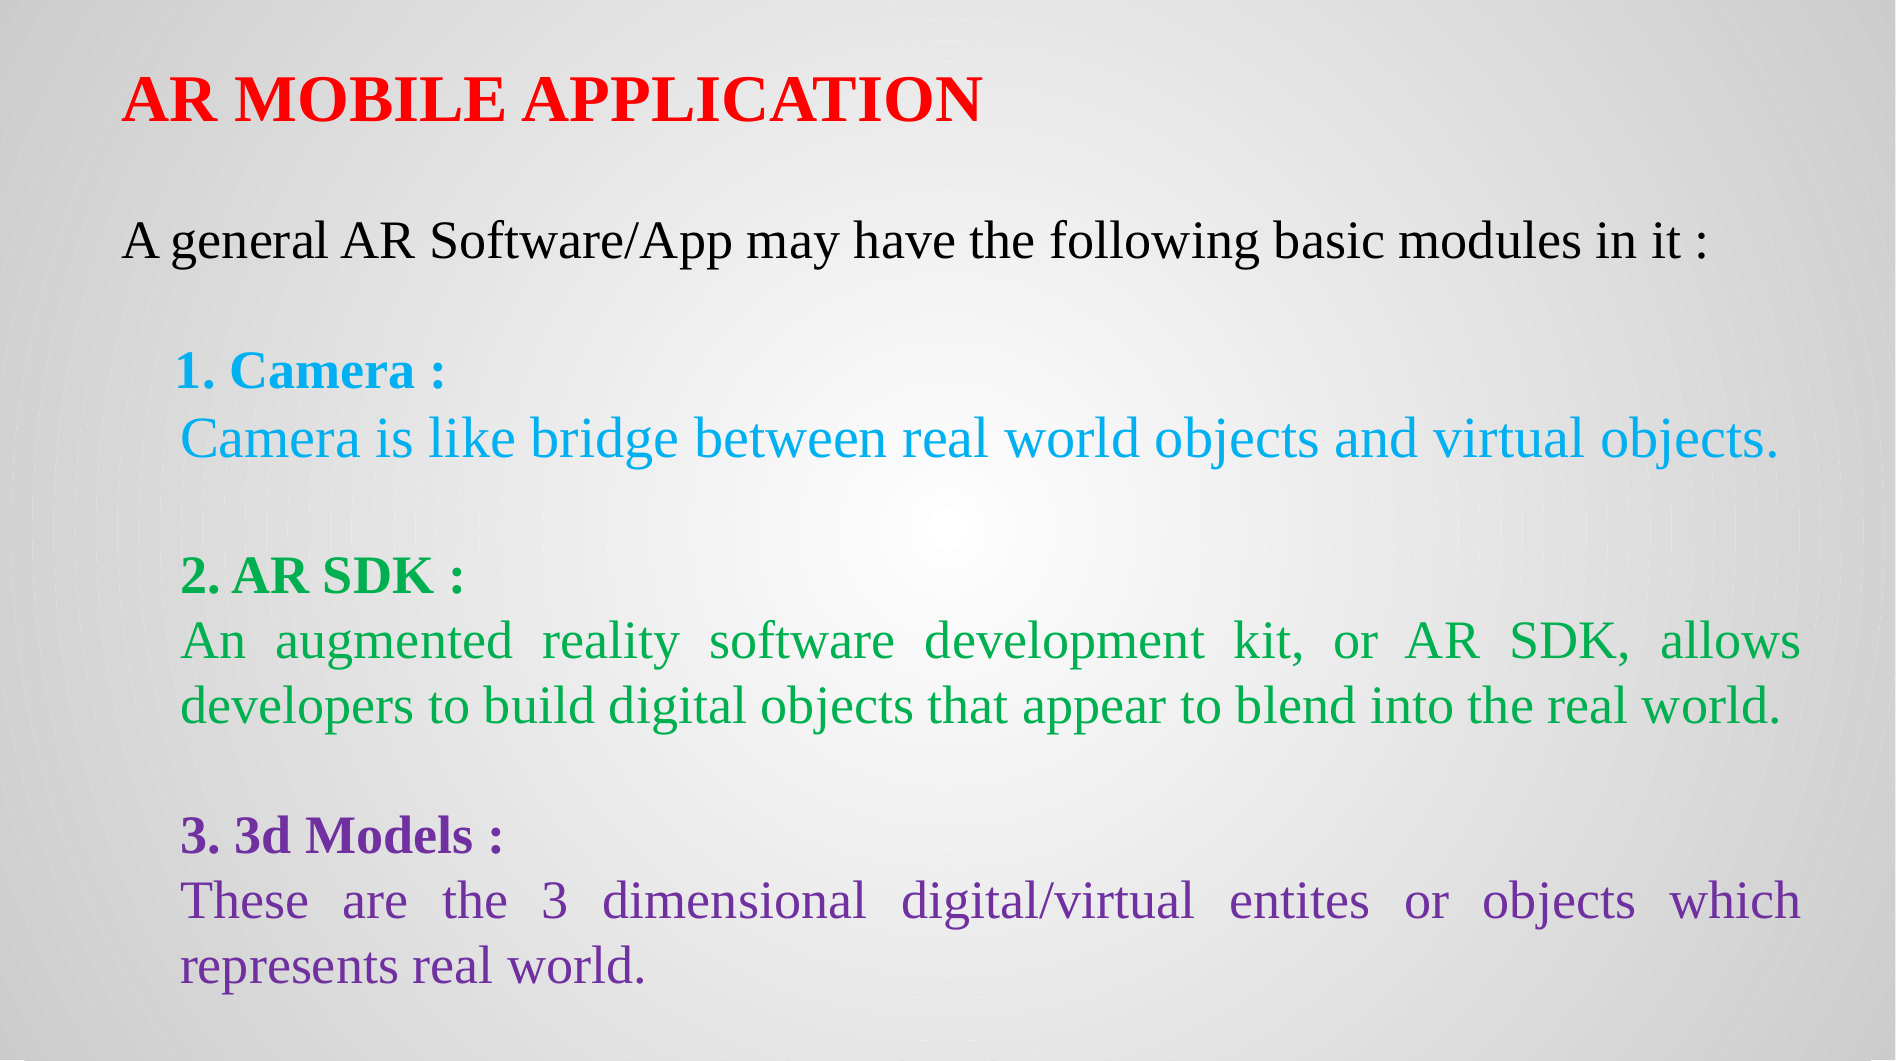

AR MOBILE APPLICATION

A general AR Software/App may have the following basic modules in it :

    1. Camera :
Camera is like bridge between real world objects and virtual objects.

2. AR SDK :
An augmented reality software development kit, or AR SDK, allows developers to build digital objects that appear to blend into the real world.

3. 3d Models :
These are the 3 dimensional digital/virtual entites or objects which represents real world.